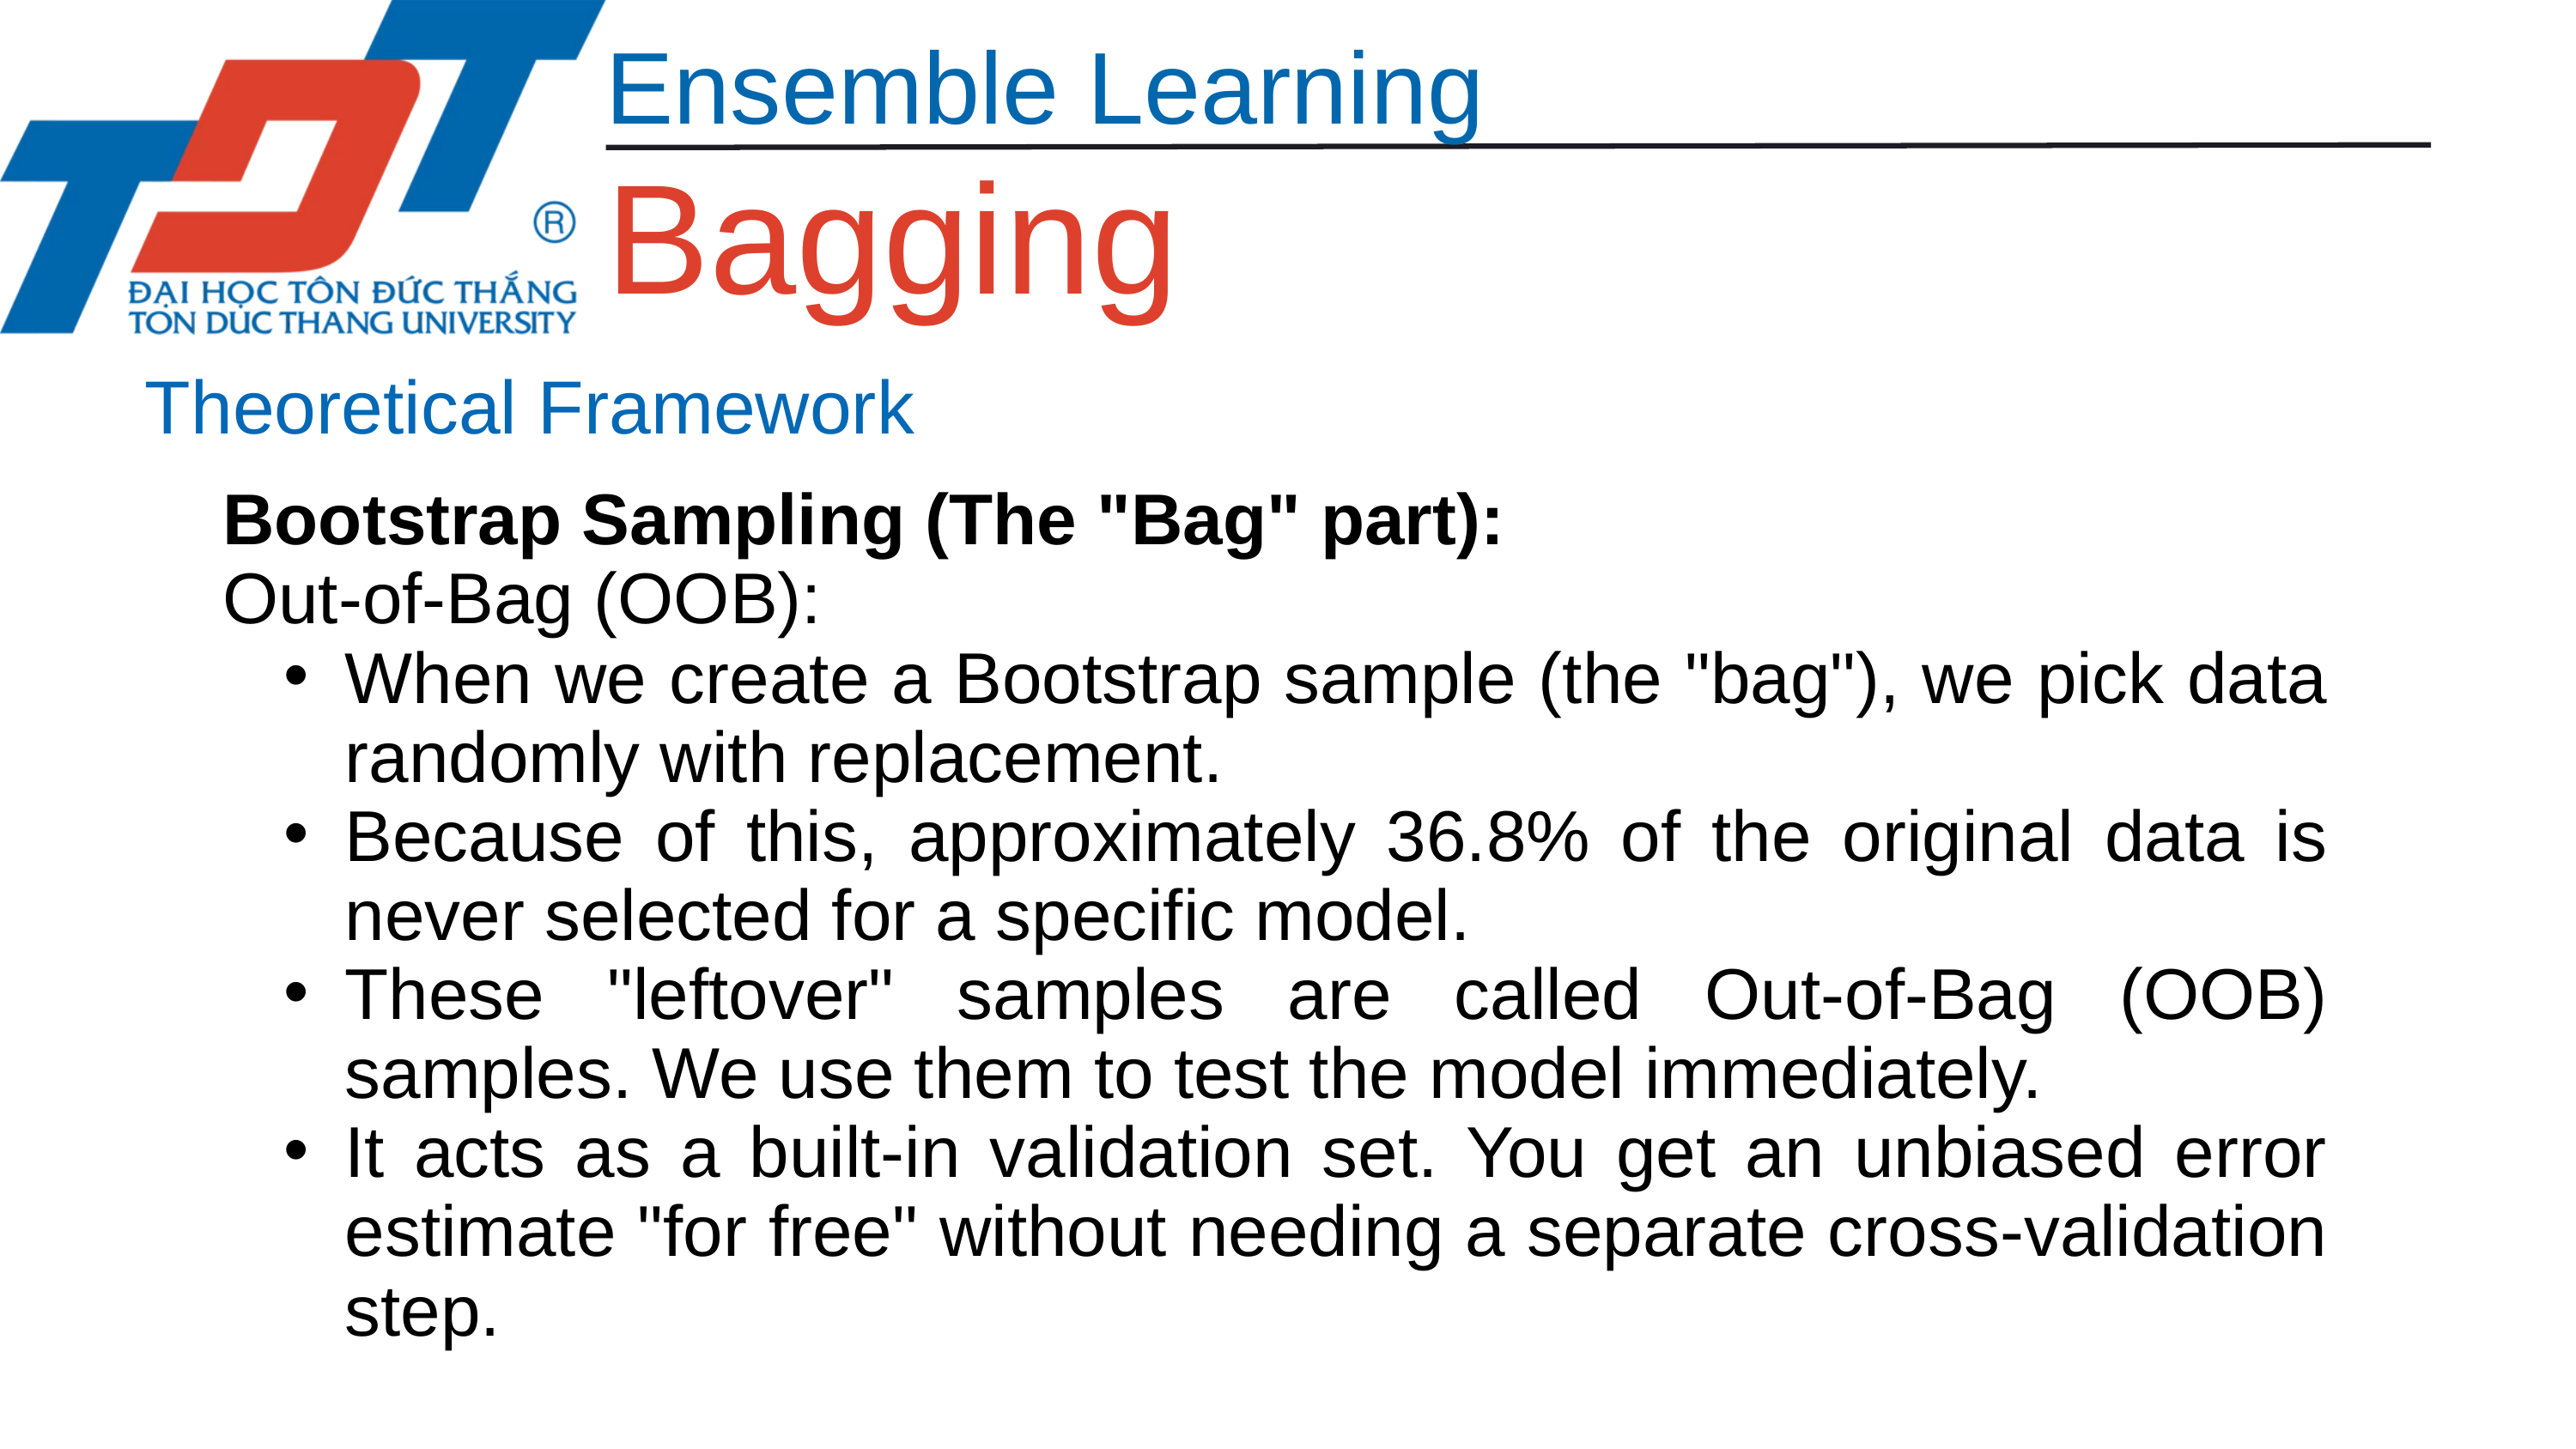

Ensemble Learning

Bagging
Theoretical Framework
Bootstrap Sampling (The "Bag" part):
Out-of-Bag (OOB):
When we create a Bootstrap sample (the "bag"), we pick data randomly with replacement.
Because of this, approximately 36.8% of the original data is never selected for a specific model.
These "leftover" samples are called Out-of-Bag (OOB) samples. We use them to test the model immediately.
It acts as a built-in validation set. You get an unbiased error estimate "for free" without needing a separate cross-validation step.